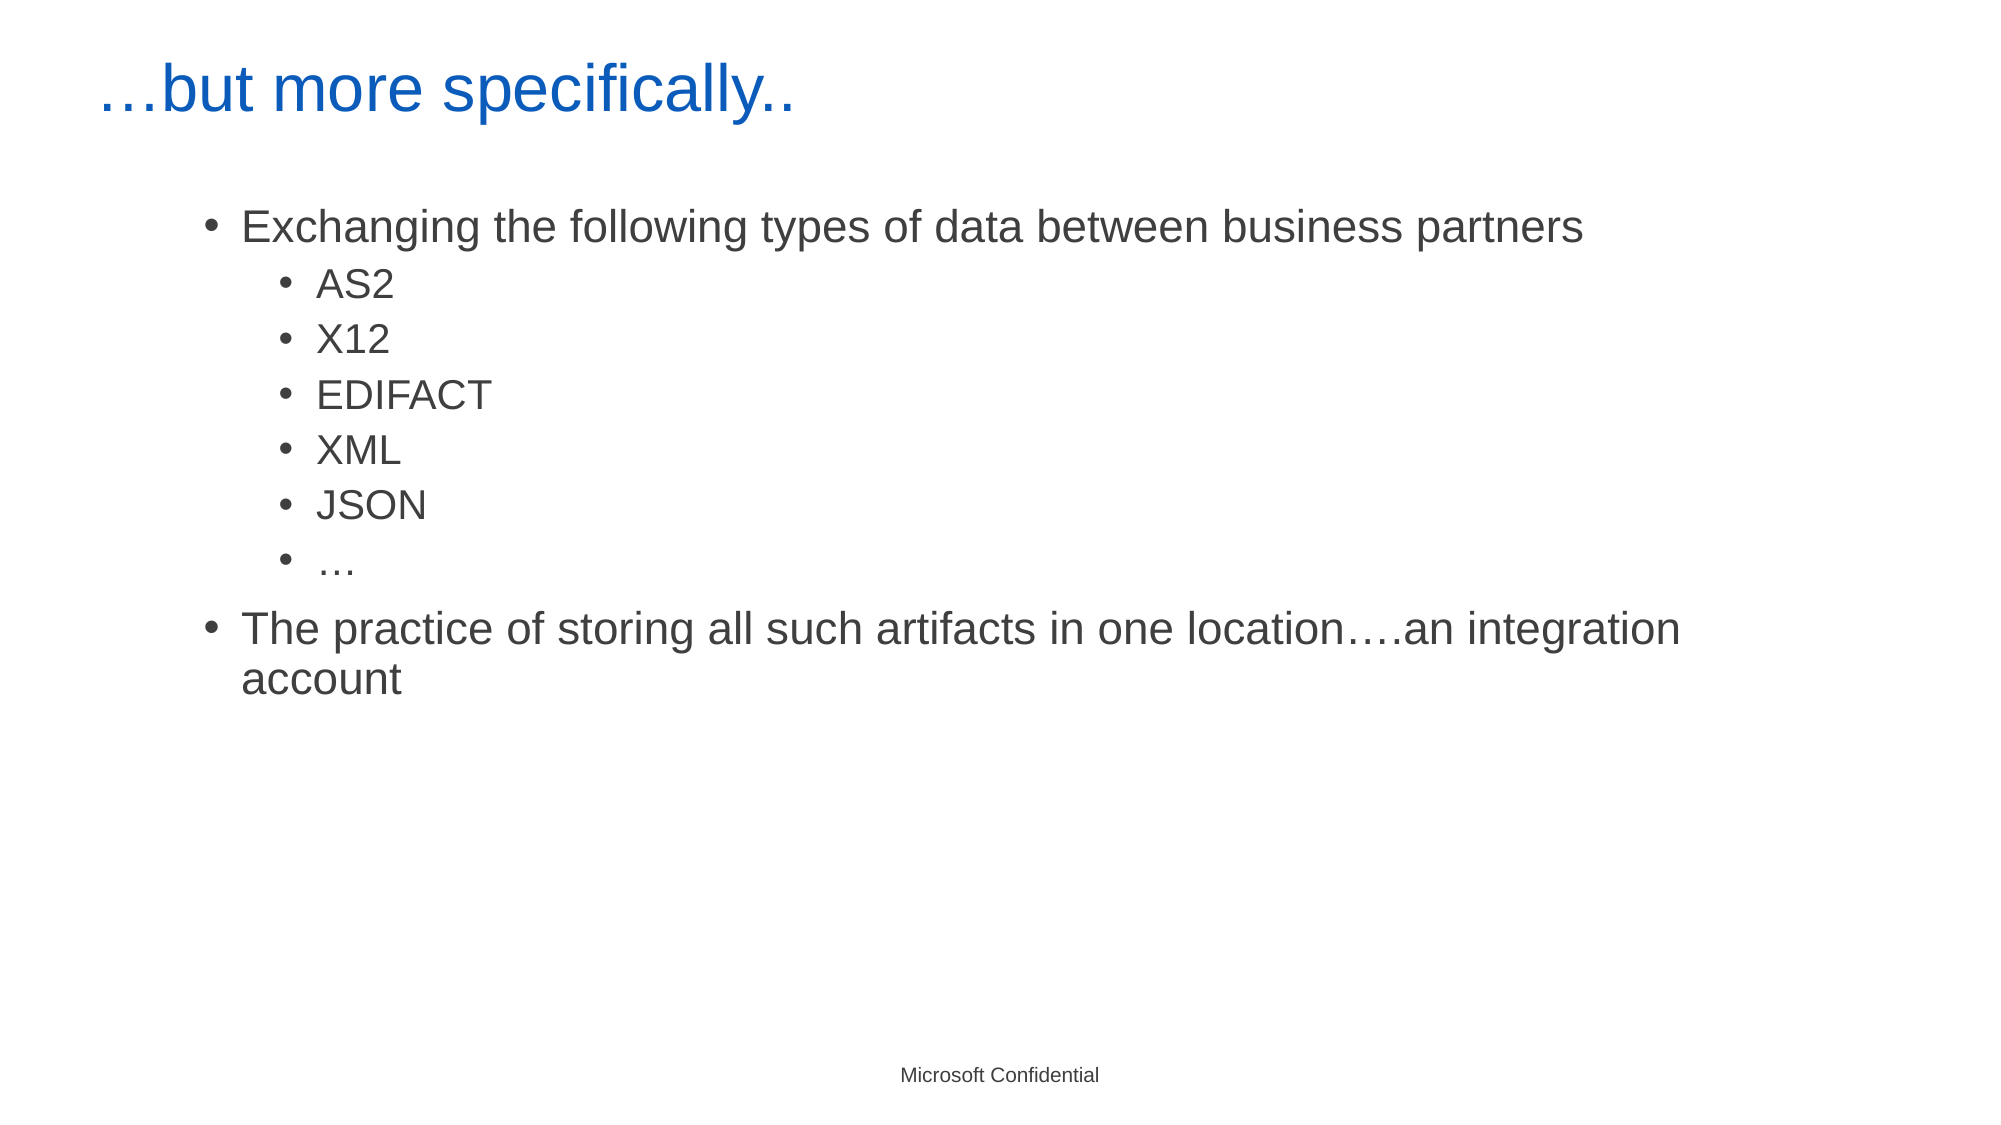

# …but more specifically..
Exchanging the following types of data between business partners
AS2
X12
EDIFACT
XML
JSON
…
The practice of storing all such artifacts in one location….an integration account